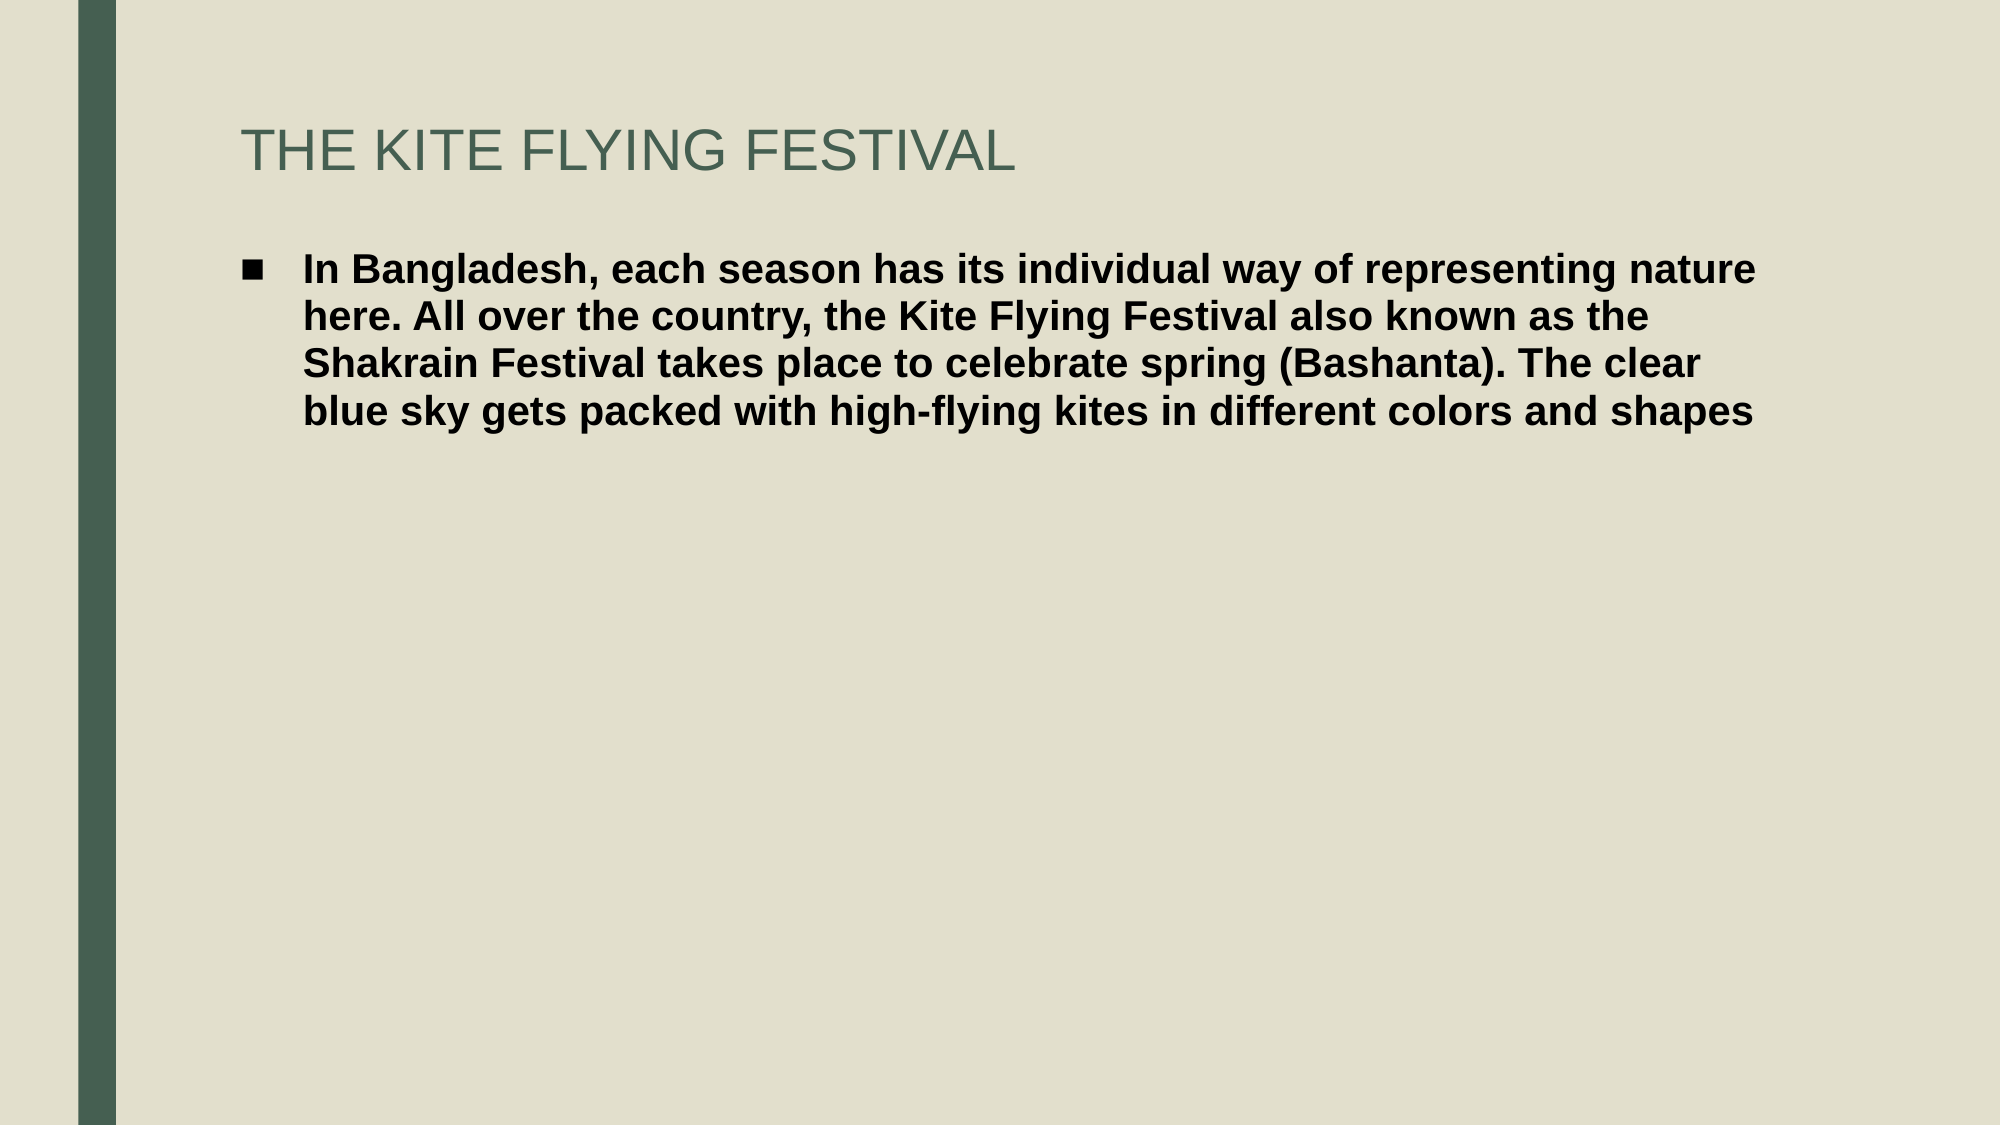

# THE KITE FLYING FESTIVAL
In Bangladesh, each season has its individual way of representing nature here. All over the country, the Kite Flying Festival also known as the Shakrain Festival takes place to celebrate spring (Bashanta). The clear blue sky gets packed with high-flying kites in different colors and shapes